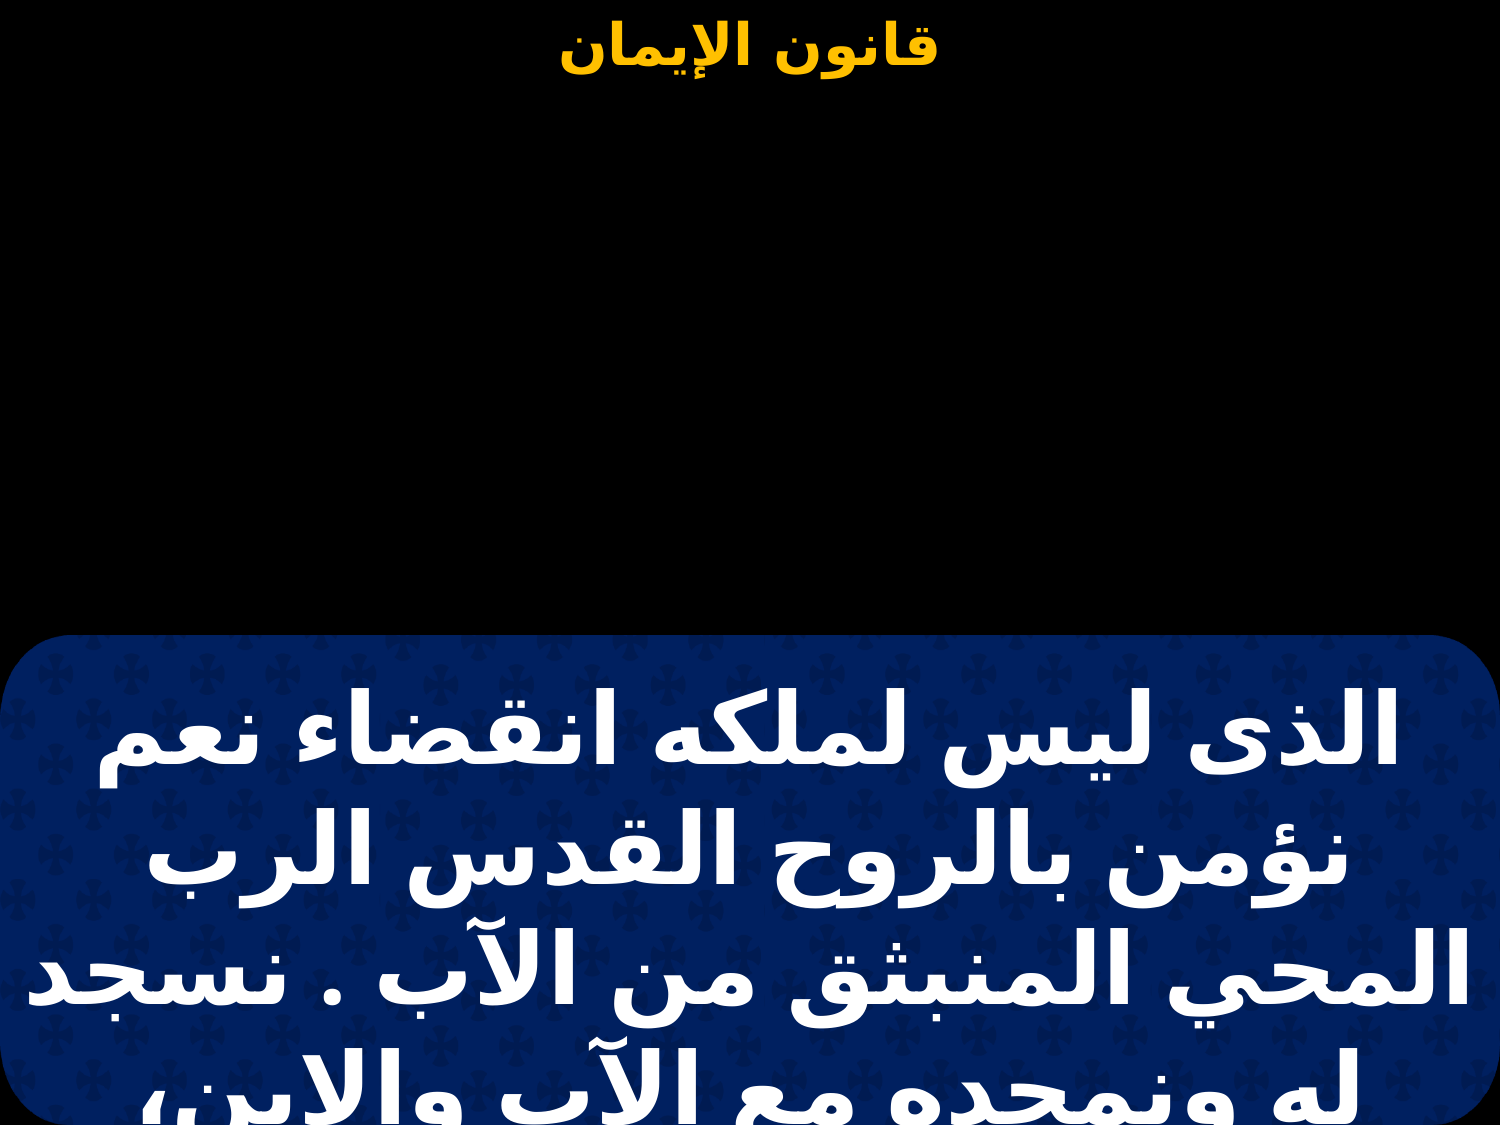

الذى ليس لملكه انقضاء نعم نؤمن بالروح القدس الرب المحي المنبثق من الآب . نسجد له ونمجده مع الآب والابن، الناطق في الأنبياء